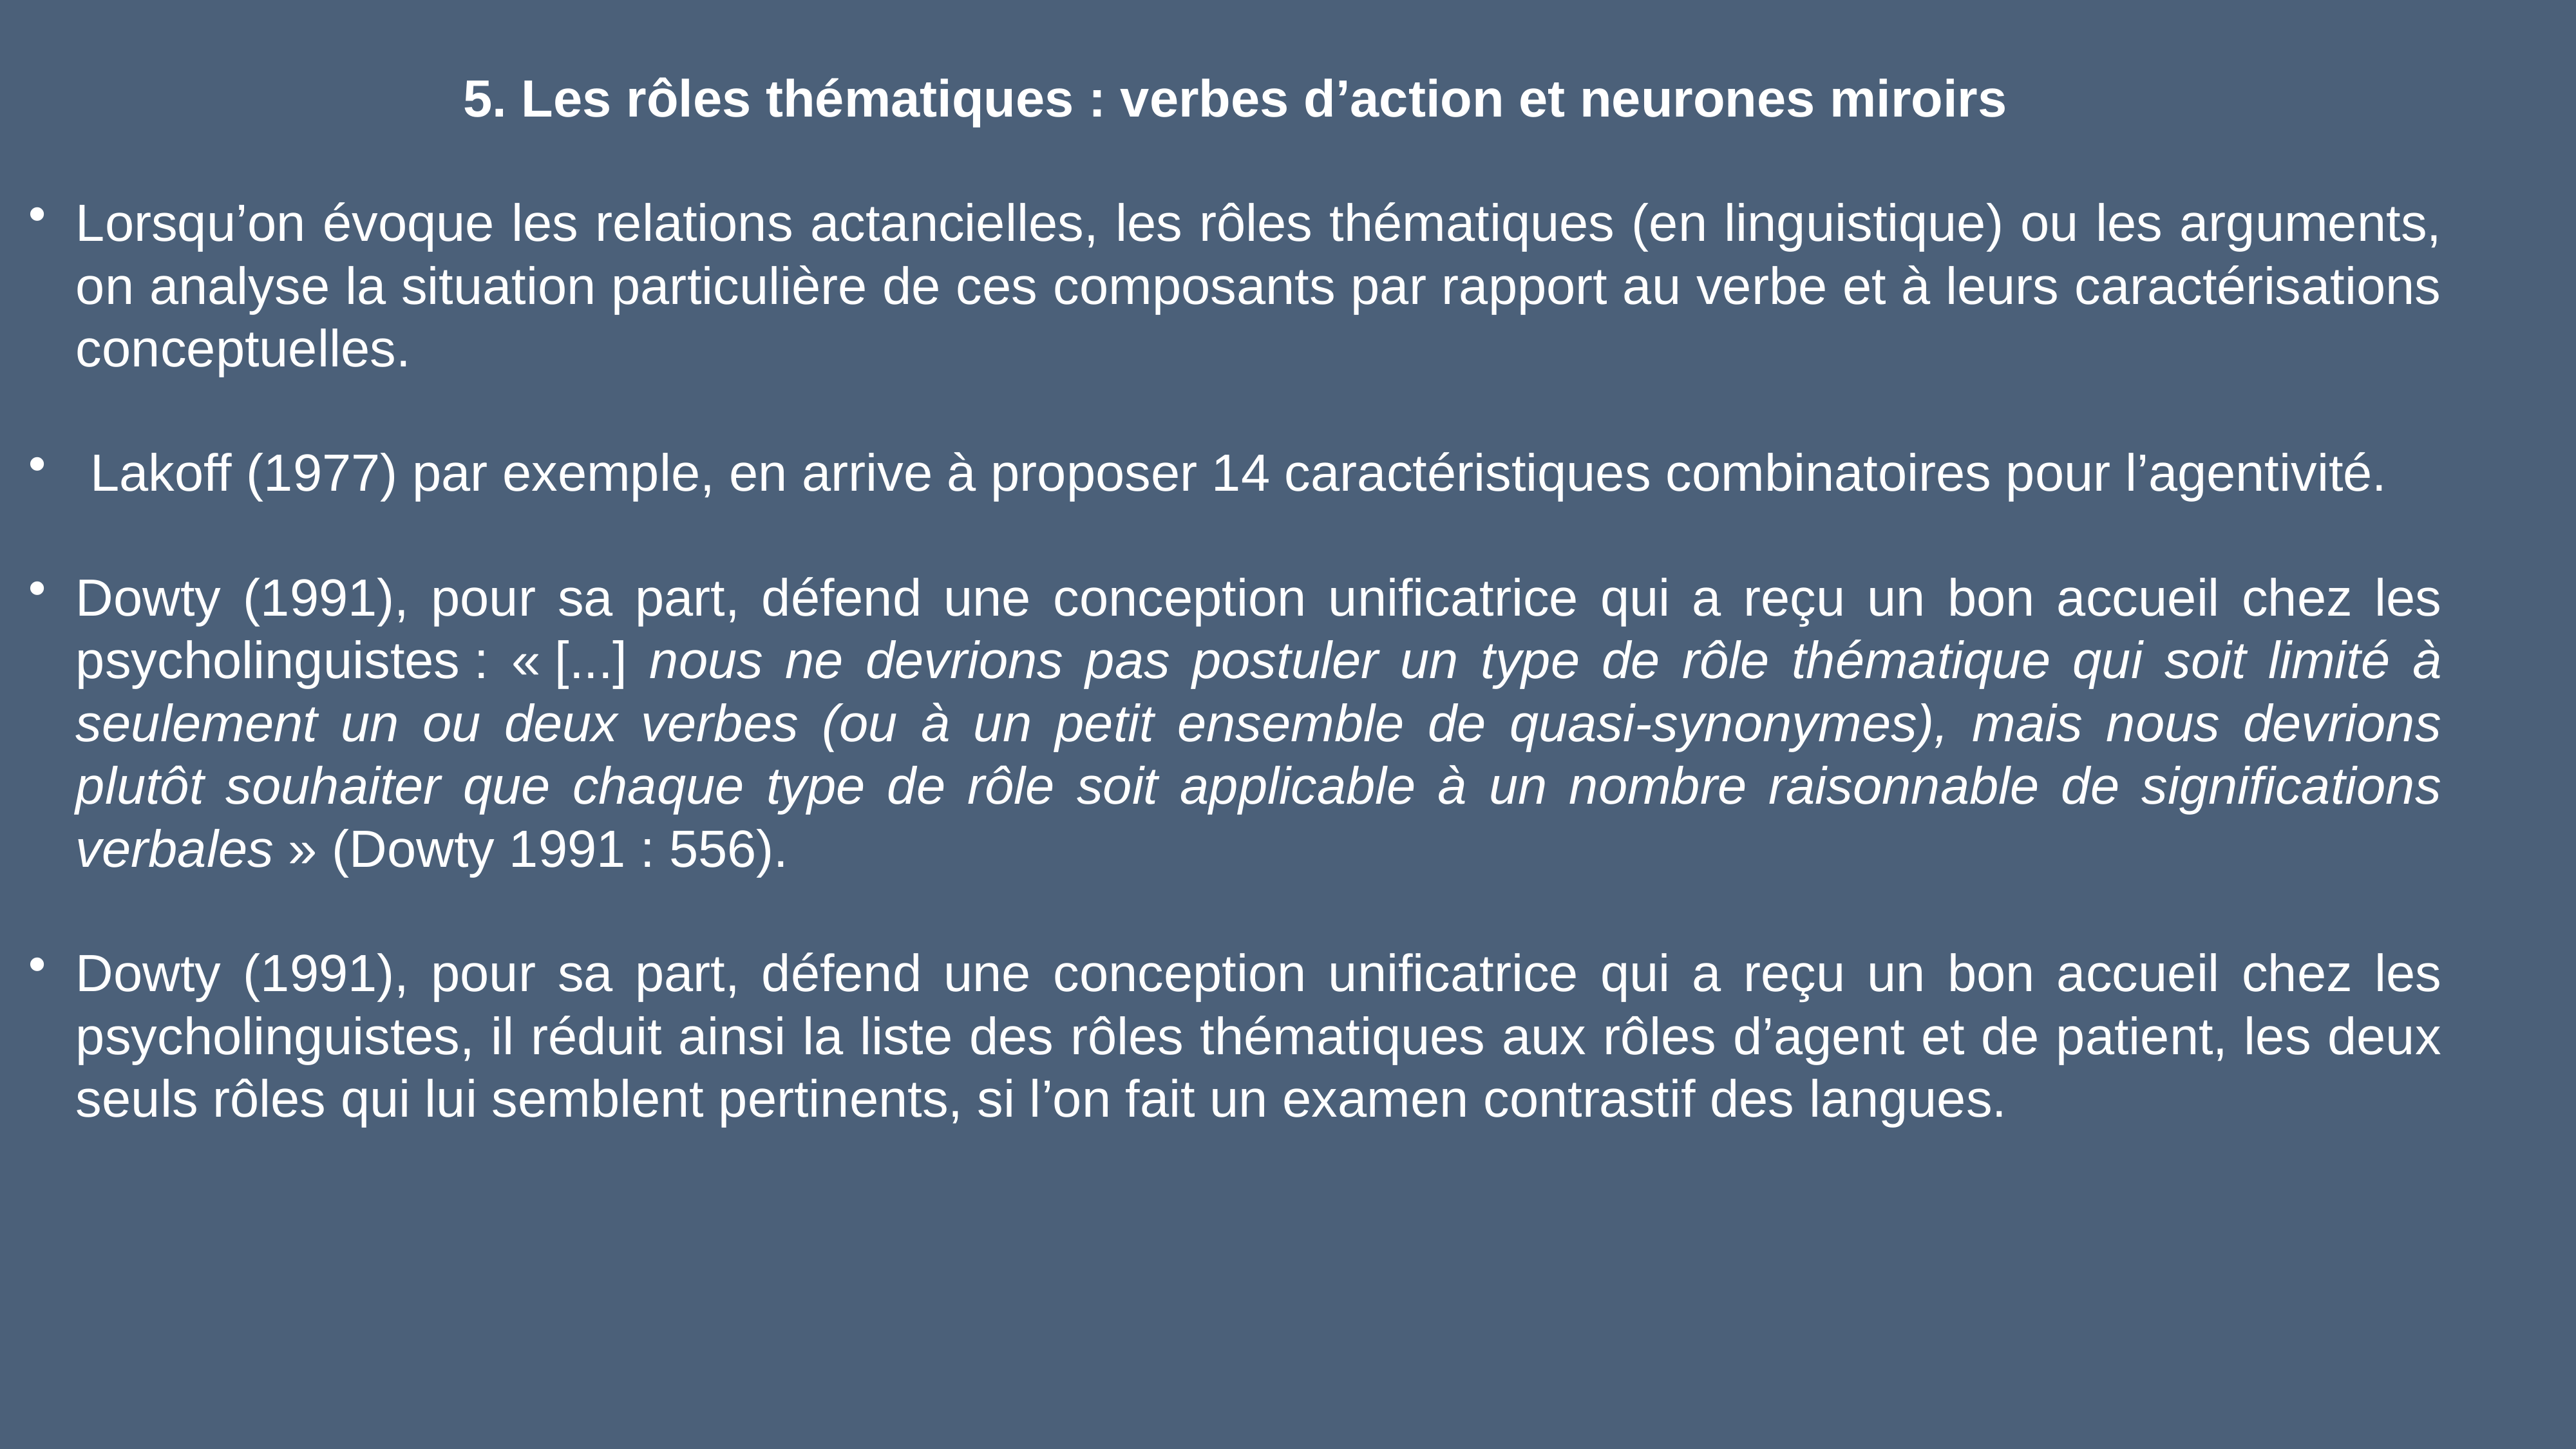

5. Les rôles thématiques : verbes d’action et neurones miroirs
Lorsqu’on évoque les relations actancielles, les rôles thématiques (en linguistique) ou les arguments, on analyse la situation particulière de ces composants par rapport au verbe et à leurs caractérisations conceptuelles.
 Lakoff (1977) par exemple, en arrive à proposer 14 caractéristiques combinatoires pour l’agentivité.
Dowty (1991), pour sa part, défend une conception unificatrice qui a reçu un bon accueil chez les psycholinguistes : « [...] nous ne devrions pas postuler un type de rôle thématique qui soit limité à seulement un ou deux verbes (ou à un petit ensemble de quasi-synonymes), mais nous devrions plutôt souhaiter que chaque type de rôle soit applicable à un nombre raisonnable de significations verbales » (Dowty 1991 : 556).
Dowty (1991), pour sa part, défend une conception unificatrice qui a reçu un bon accueil chez les psycholinguistes, il réduit ainsi la liste des rôles thématiques aux rôles d’agent et de patient, les deux seuls rôles qui lui semblent pertinents, si l’on fait un examen contrastif des langues.